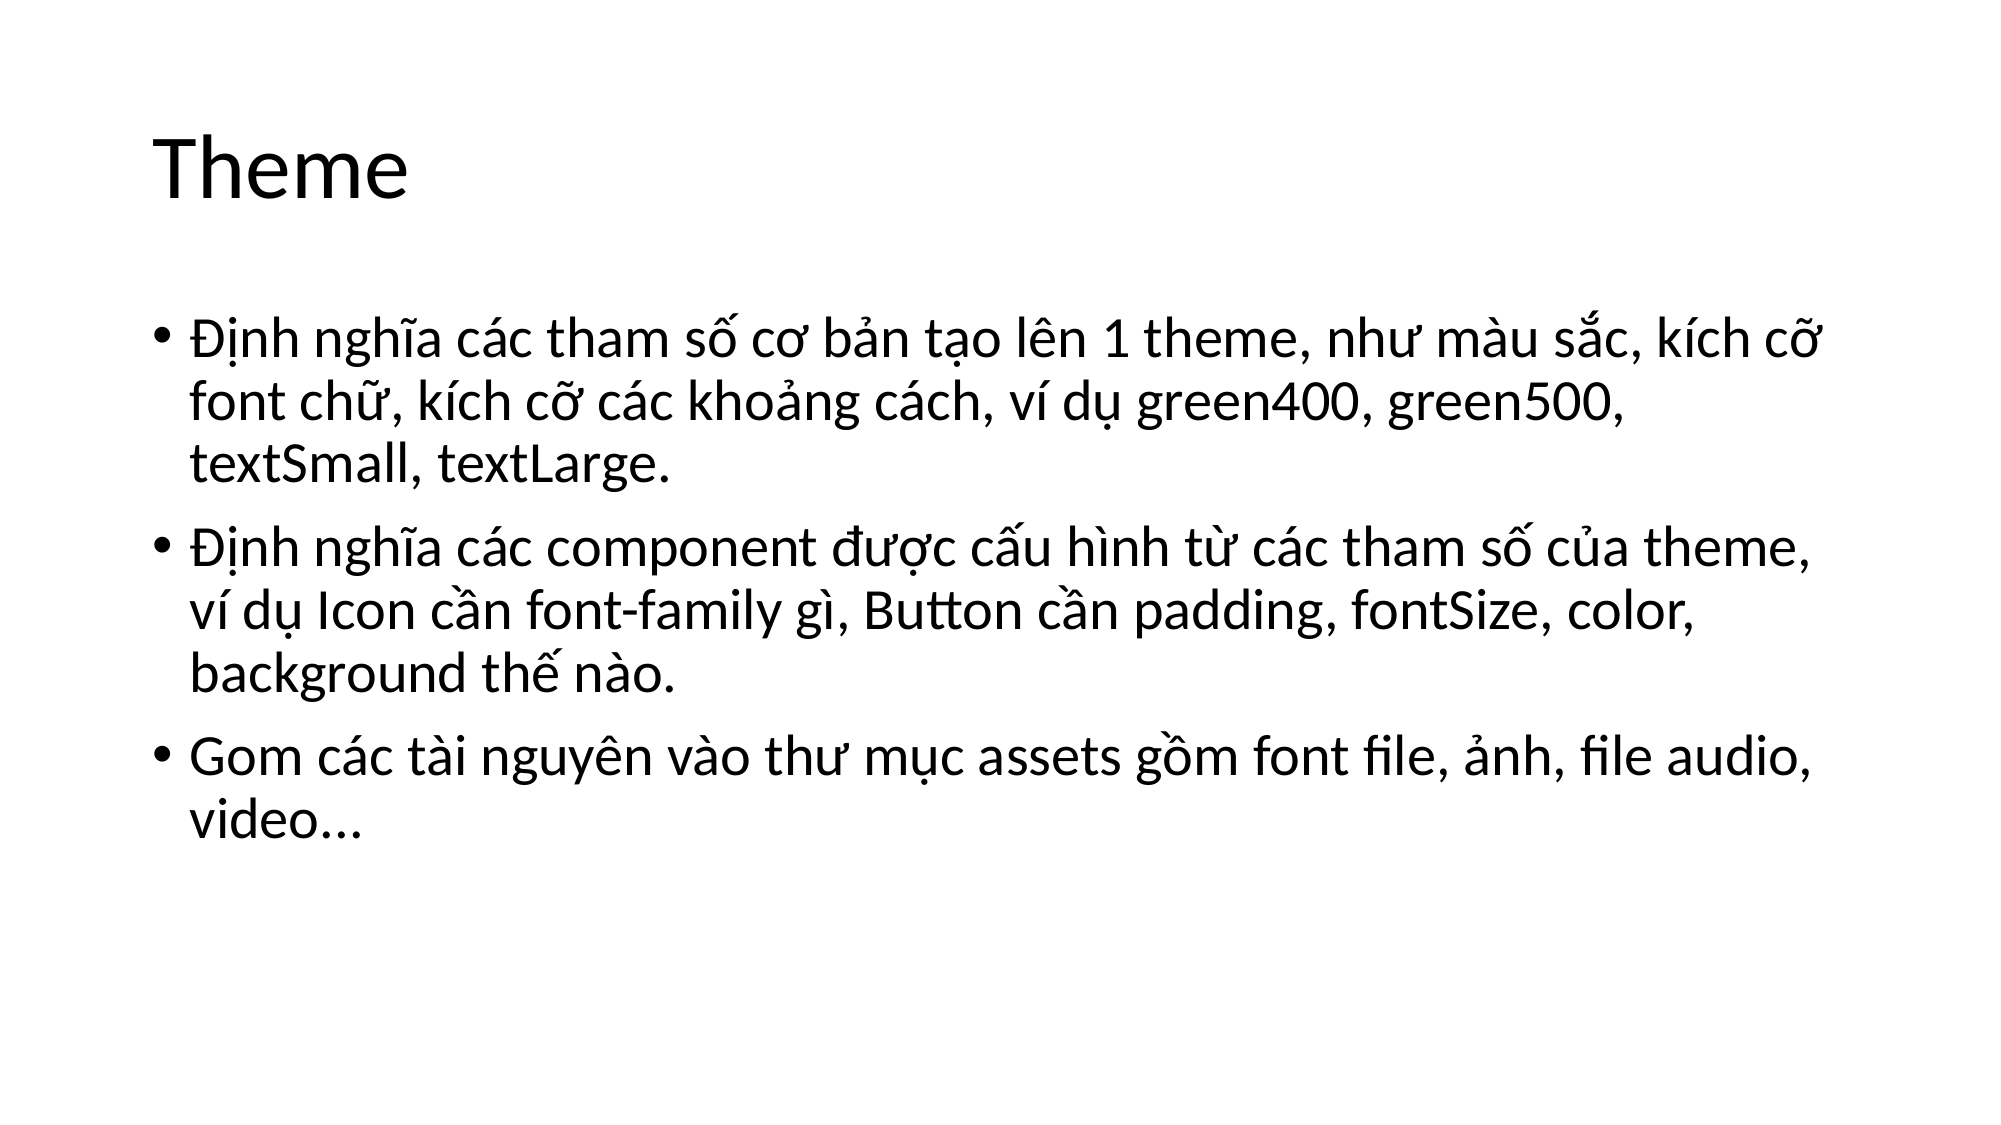

# Theme
Định nghĩa các tham số cơ bản tạo lên 1 theme, như màu sắc, kích cỡ font chữ, kích cỡ các khoảng cách, ví dụ green400, green500, textSmall, textLarge.
Định nghĩa các component được cấu hình từ các tham số của theme, ví dụ Icon cần font-family gì, Button cần padding, fontSize, color, background thế nào.
Gom các tài nguyên vào thư mục assets gồm font file, ảnh, file audio, video...